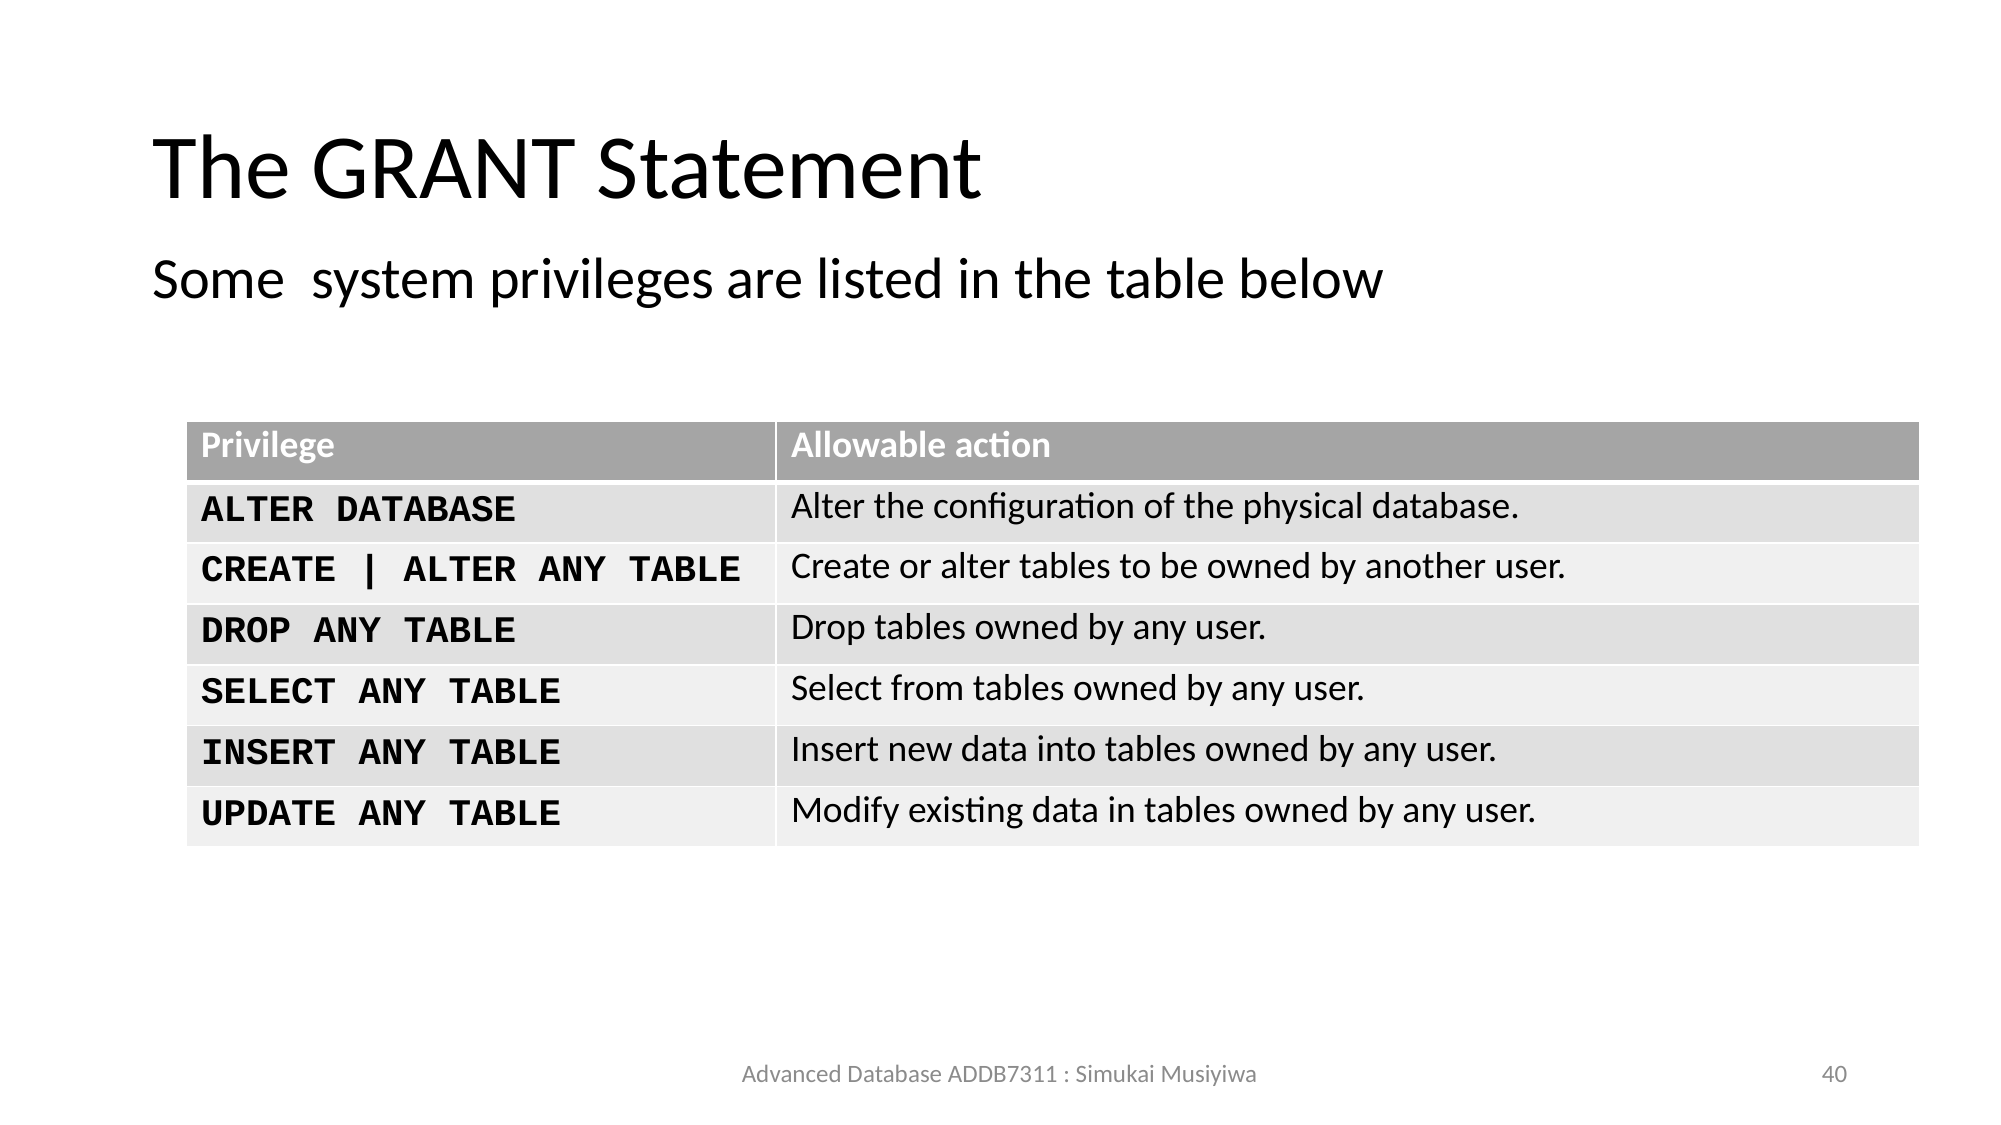

# The GRANT Statement
Some  system privileges are listed in the table below

| Privilege | Allowable action |
| --- | --- |
| ALTER DATABASE | Alter the configuration of the physical database. |
| CREATE | ALTER ANY TABLE | Create or alter tables to be owned by another user. |
| DROP ANY TABLE | Drop tables owned by any user. |
| SELECT ANY TABLE | Select from tables owned by any user. |
| INSERT ANY TABLE | Insert new data into tables owned by any user. |
| UPDATE ANY TABLE | Modify existing data in tables owned by any user. |
Advanced Database ADDB7311 : Simukai Musiyiwa
40